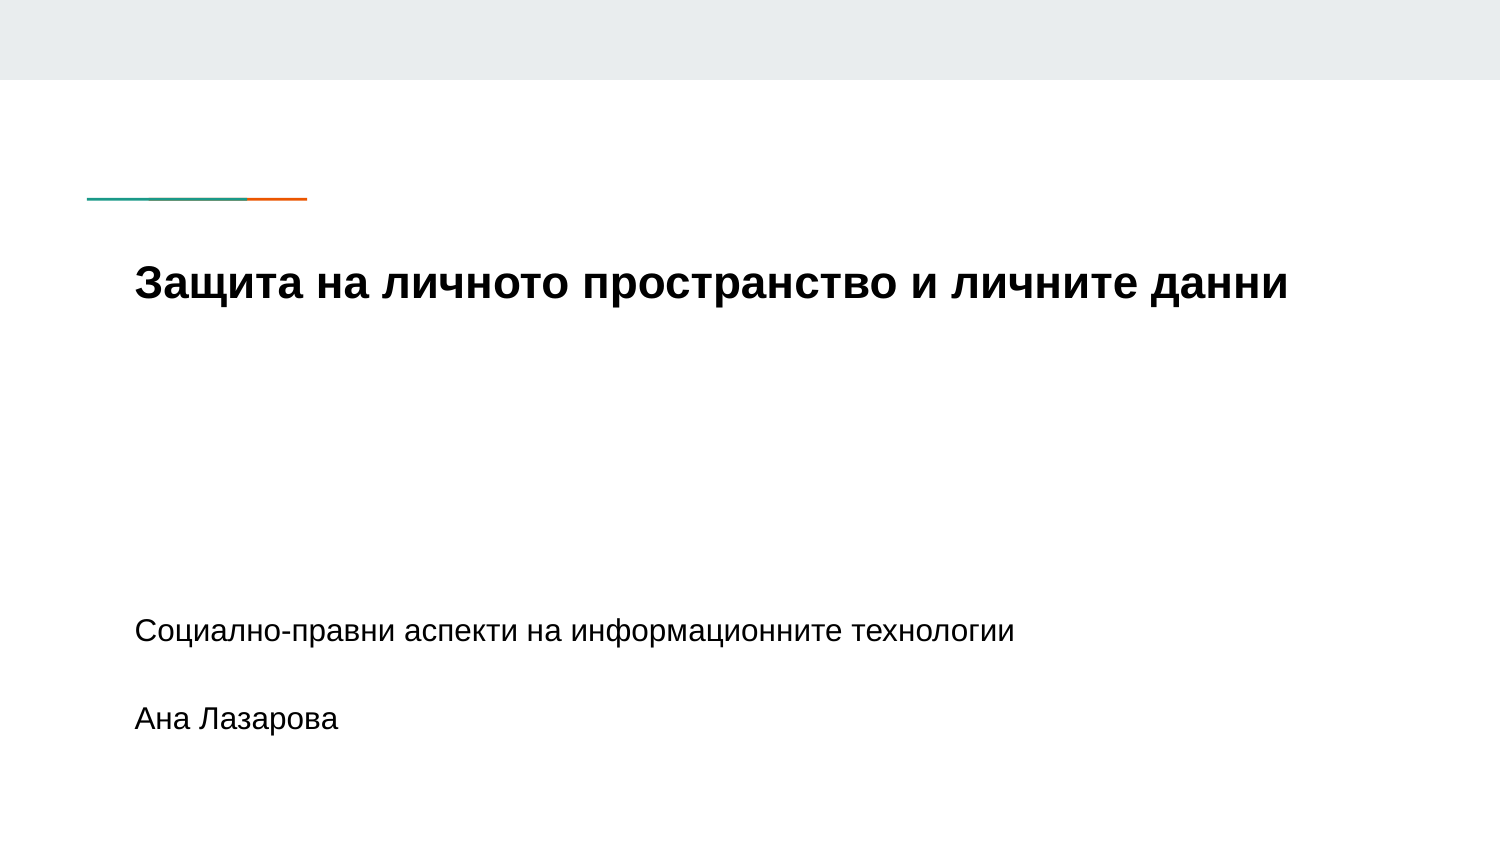

# Защита на личното пространство и личните данни

Социално-правни аспекти на информационните технологии

Ана Лазарова